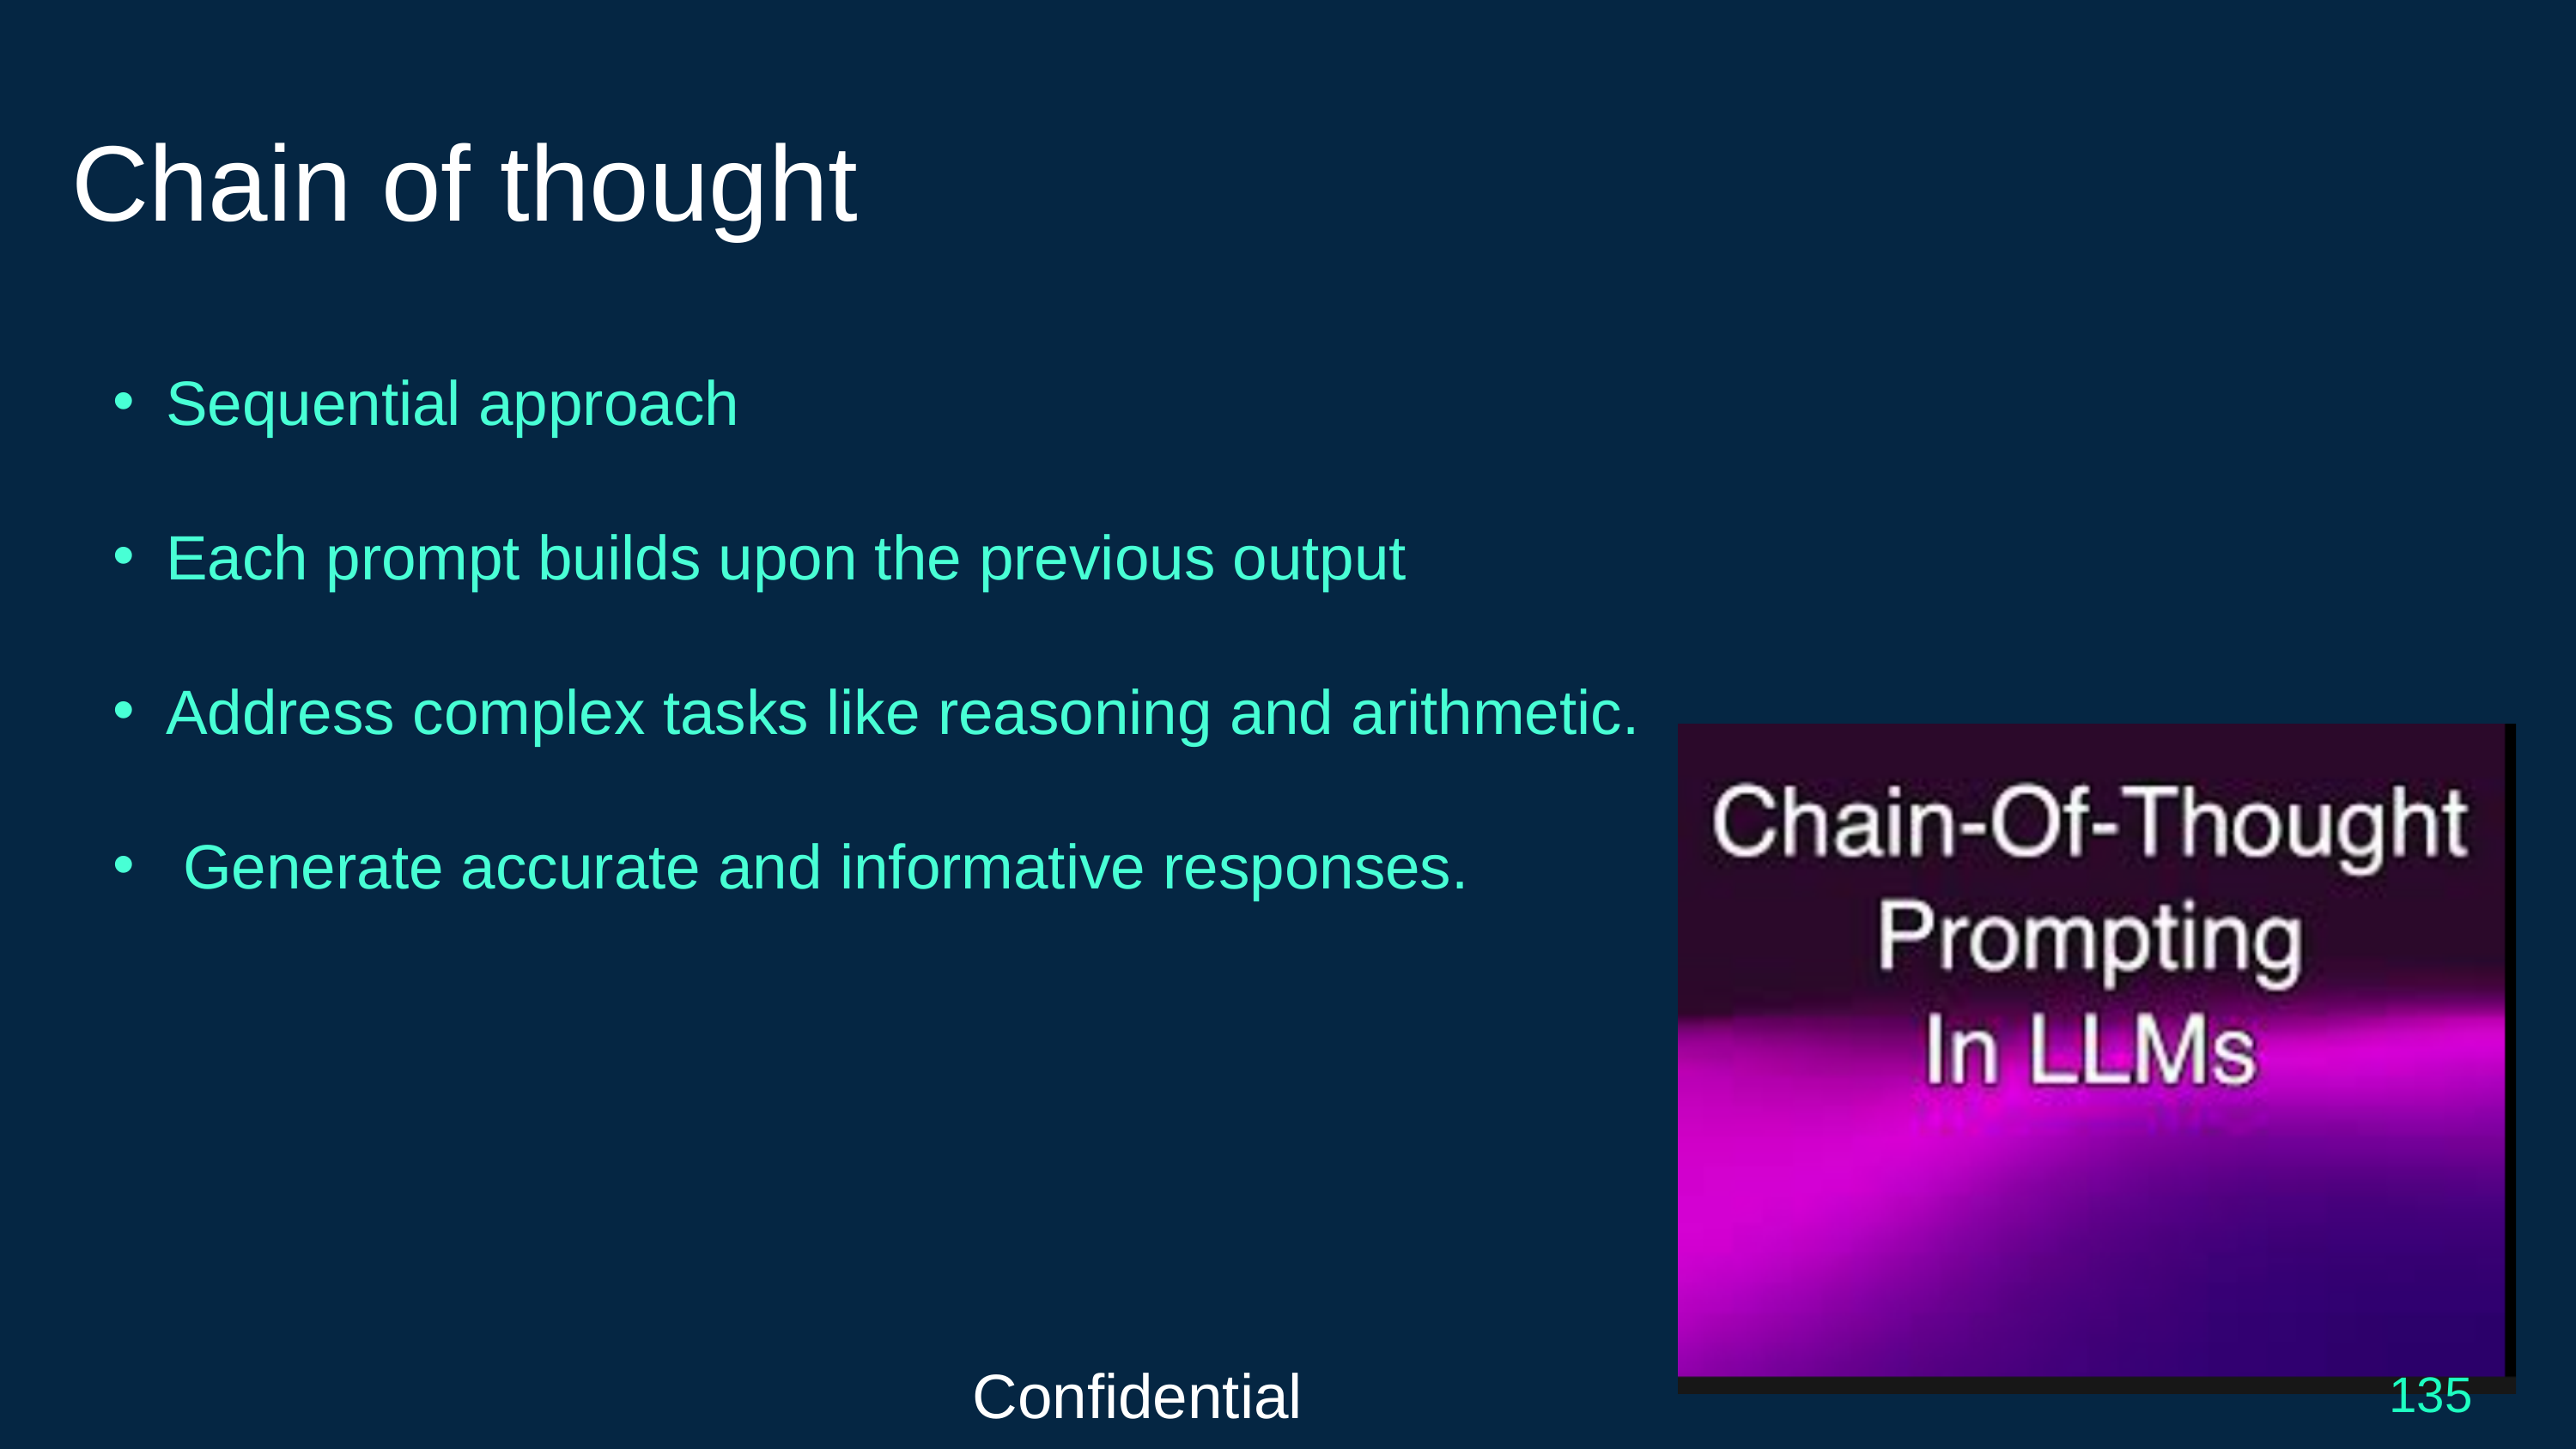

Chain of thought
Sequential approach
Each prompt builds upon the previous output
Address complex tasks like reasoning and arithmetic.
 Generate accurate and informative responses.

Confidential
135